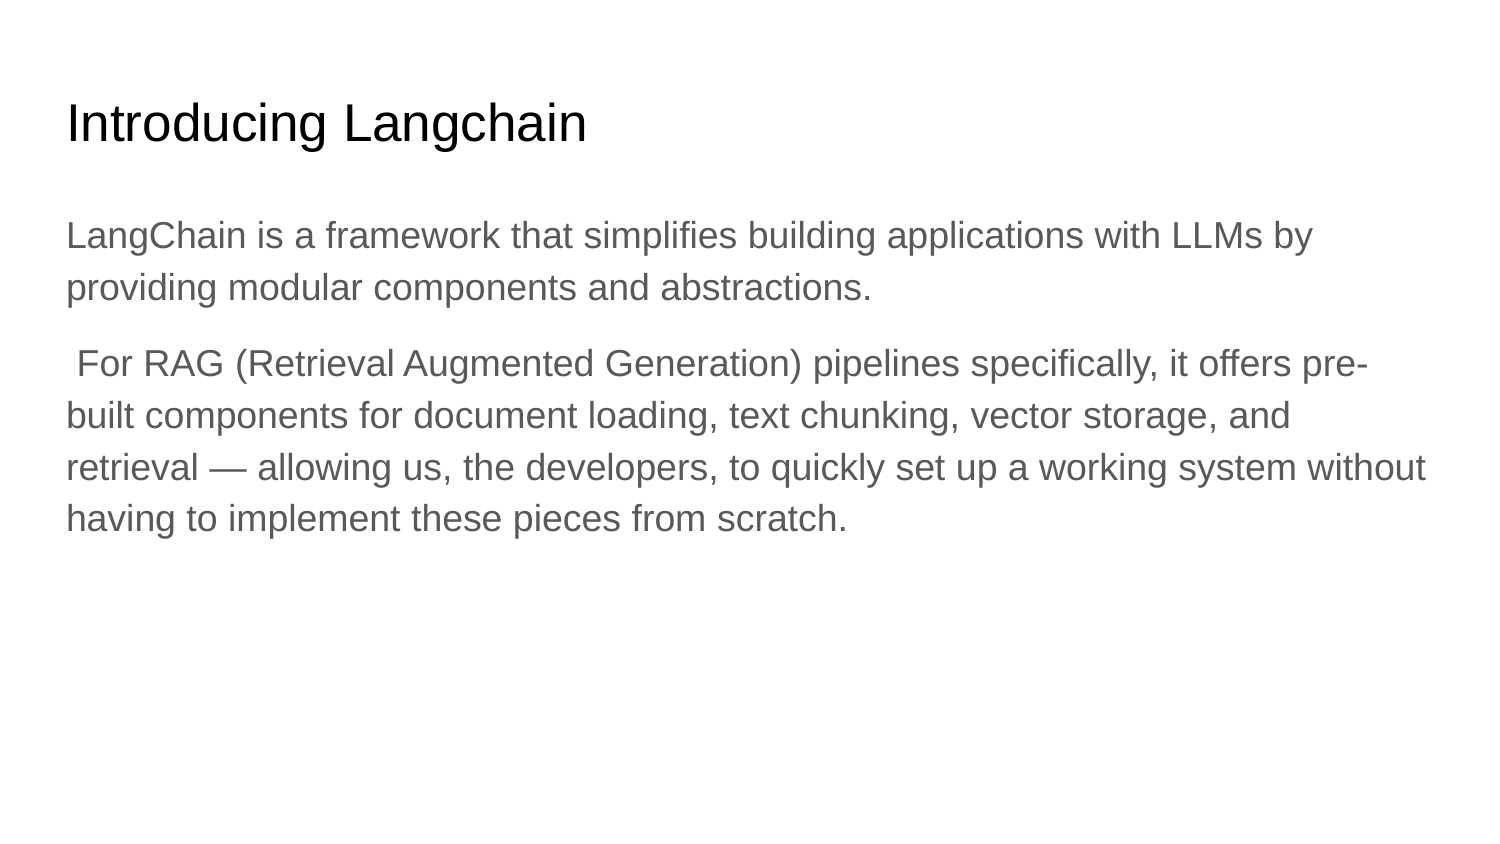

# Introducing Langchain

LangChain is a framework that simplifies building applications with LLMs by providing modular components and abstractions.
 For RAG (Retrieval Augmented Generation) pipelines specifically, it offers pre-built components for document loading, text chunking, vector storage, and retrieval — allowing us, the developers, to quickly set up a working system without having to implement these pieces from scratch.